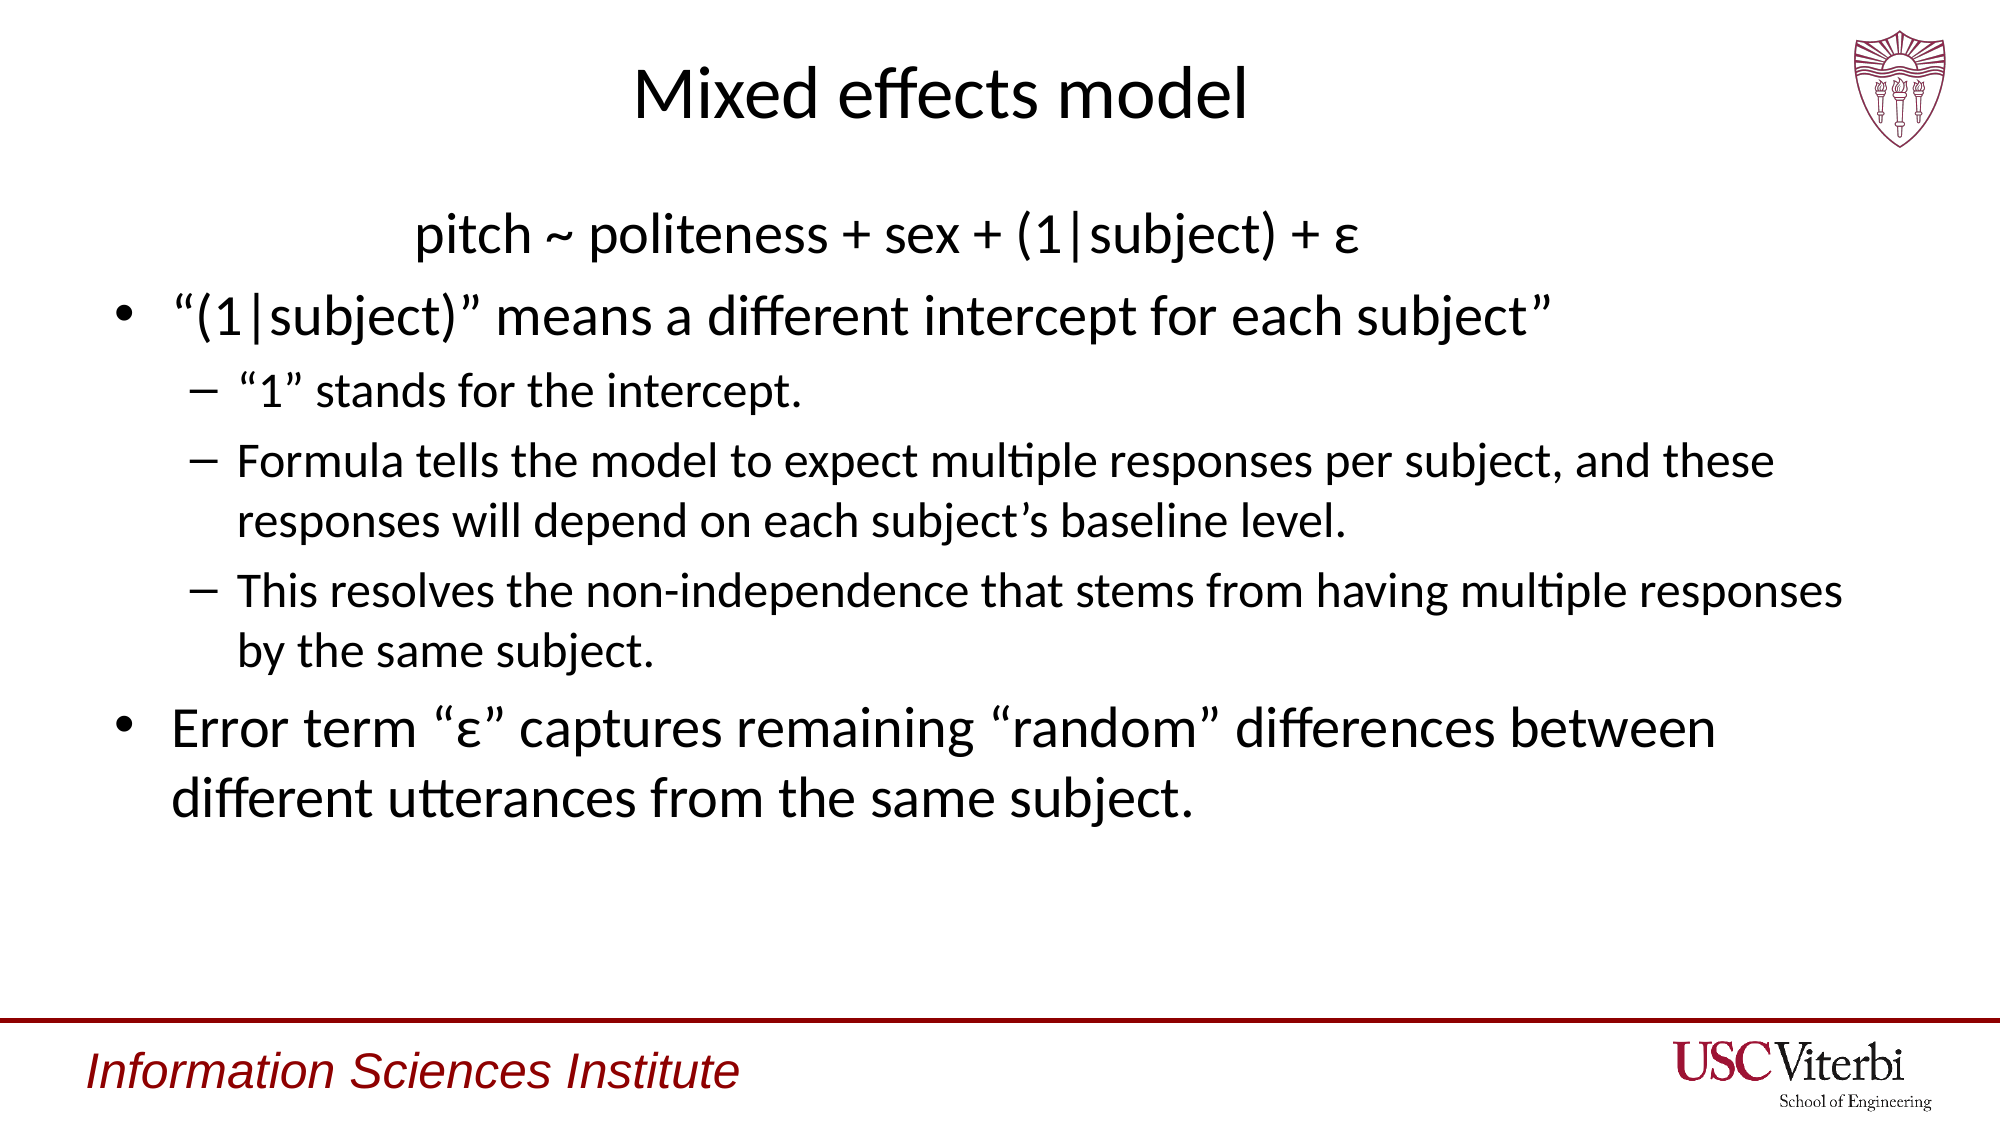

# Mixed effects model
		pitch ~ politeness + sex + (1|subject) + ε
“(1|subject)” means a different intercept for each subject”
“1” stands for the intercept.
Formula tells the model to expect multiple responses per subject, and these responses will depend on each subject’s baseline level.
This resolves the non-independence that stems from having multiple responses by the same subject.
Error term “ε” captures remaining “random” differences between different utterances from the same subject.